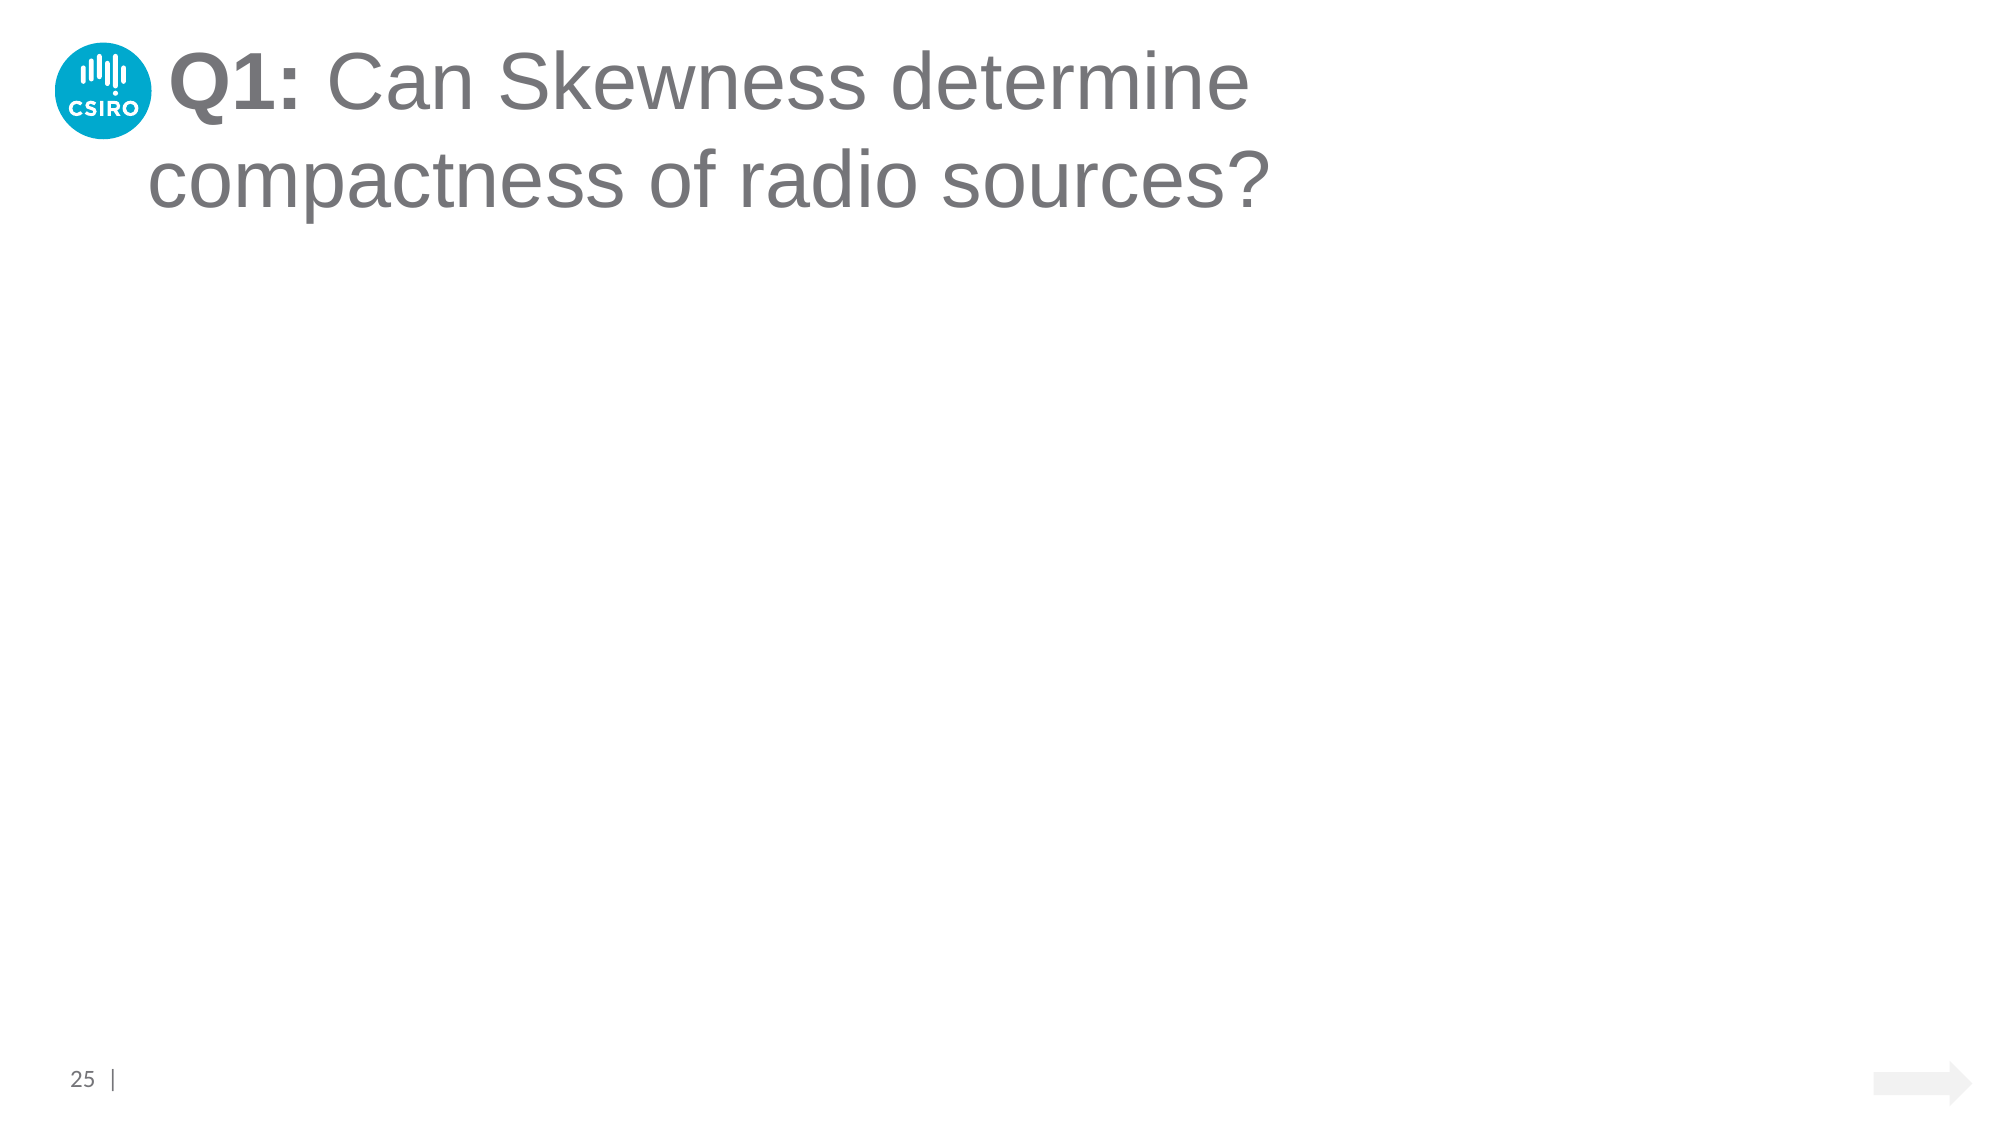

Q1: Can Skewness determine compactness of radio sources?

25  |